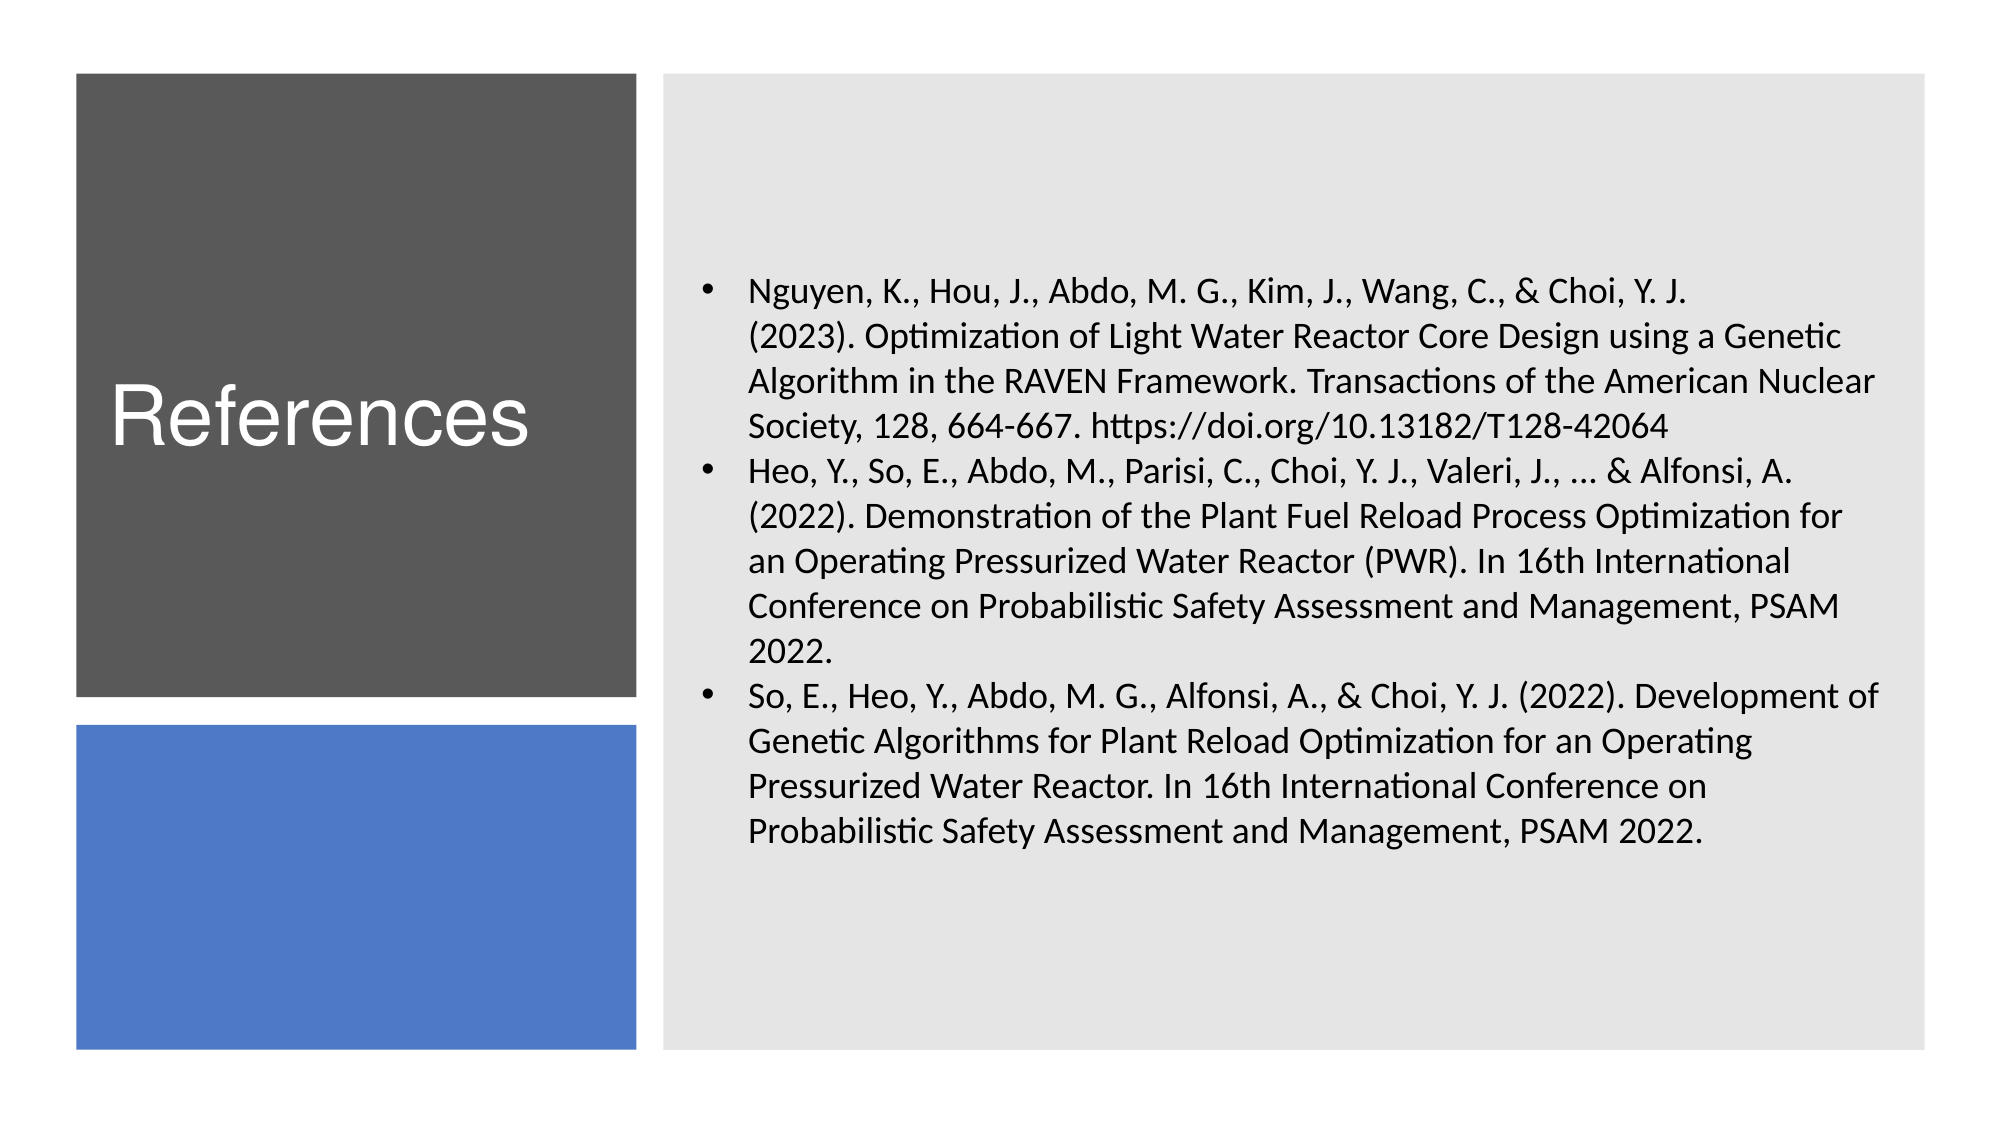

Nguyen, K., Hou, J., Abdo, M. G., Kim, J., Wang, C., & Choi, Y. J. (2023). Optimization of Light Water Reactor Core Design using a Genetic Algorithm in the RAVEN Framework. Transactions of the American Nuclear Society, 128, 664-667. https://doi.org/10.13182/T128-42064
Heo, Y., So, E., Abdo, M., Parisi, C., Choi, Y. J., Valeri, J., ... & Alfonsi, A. (2022). Demonstration of the Plant Fuel Reload Process Optimization for an Operating Pressurized Water Reactor (PWR). In 16th International Conference on Probabilistic Safety Assessment and Management, PSAM 2022.
So, E., Heo, Y., Abdo, M. G., Alfonsi, A., & Choi, Y. J. (2022). Development of Genetic Algorithms for Plant Reload Optimization for an Operating Pressurized Water Reactor. In 16th International Conference on Probabilistic Safety Assessment and Management, PSAM 2022.
References